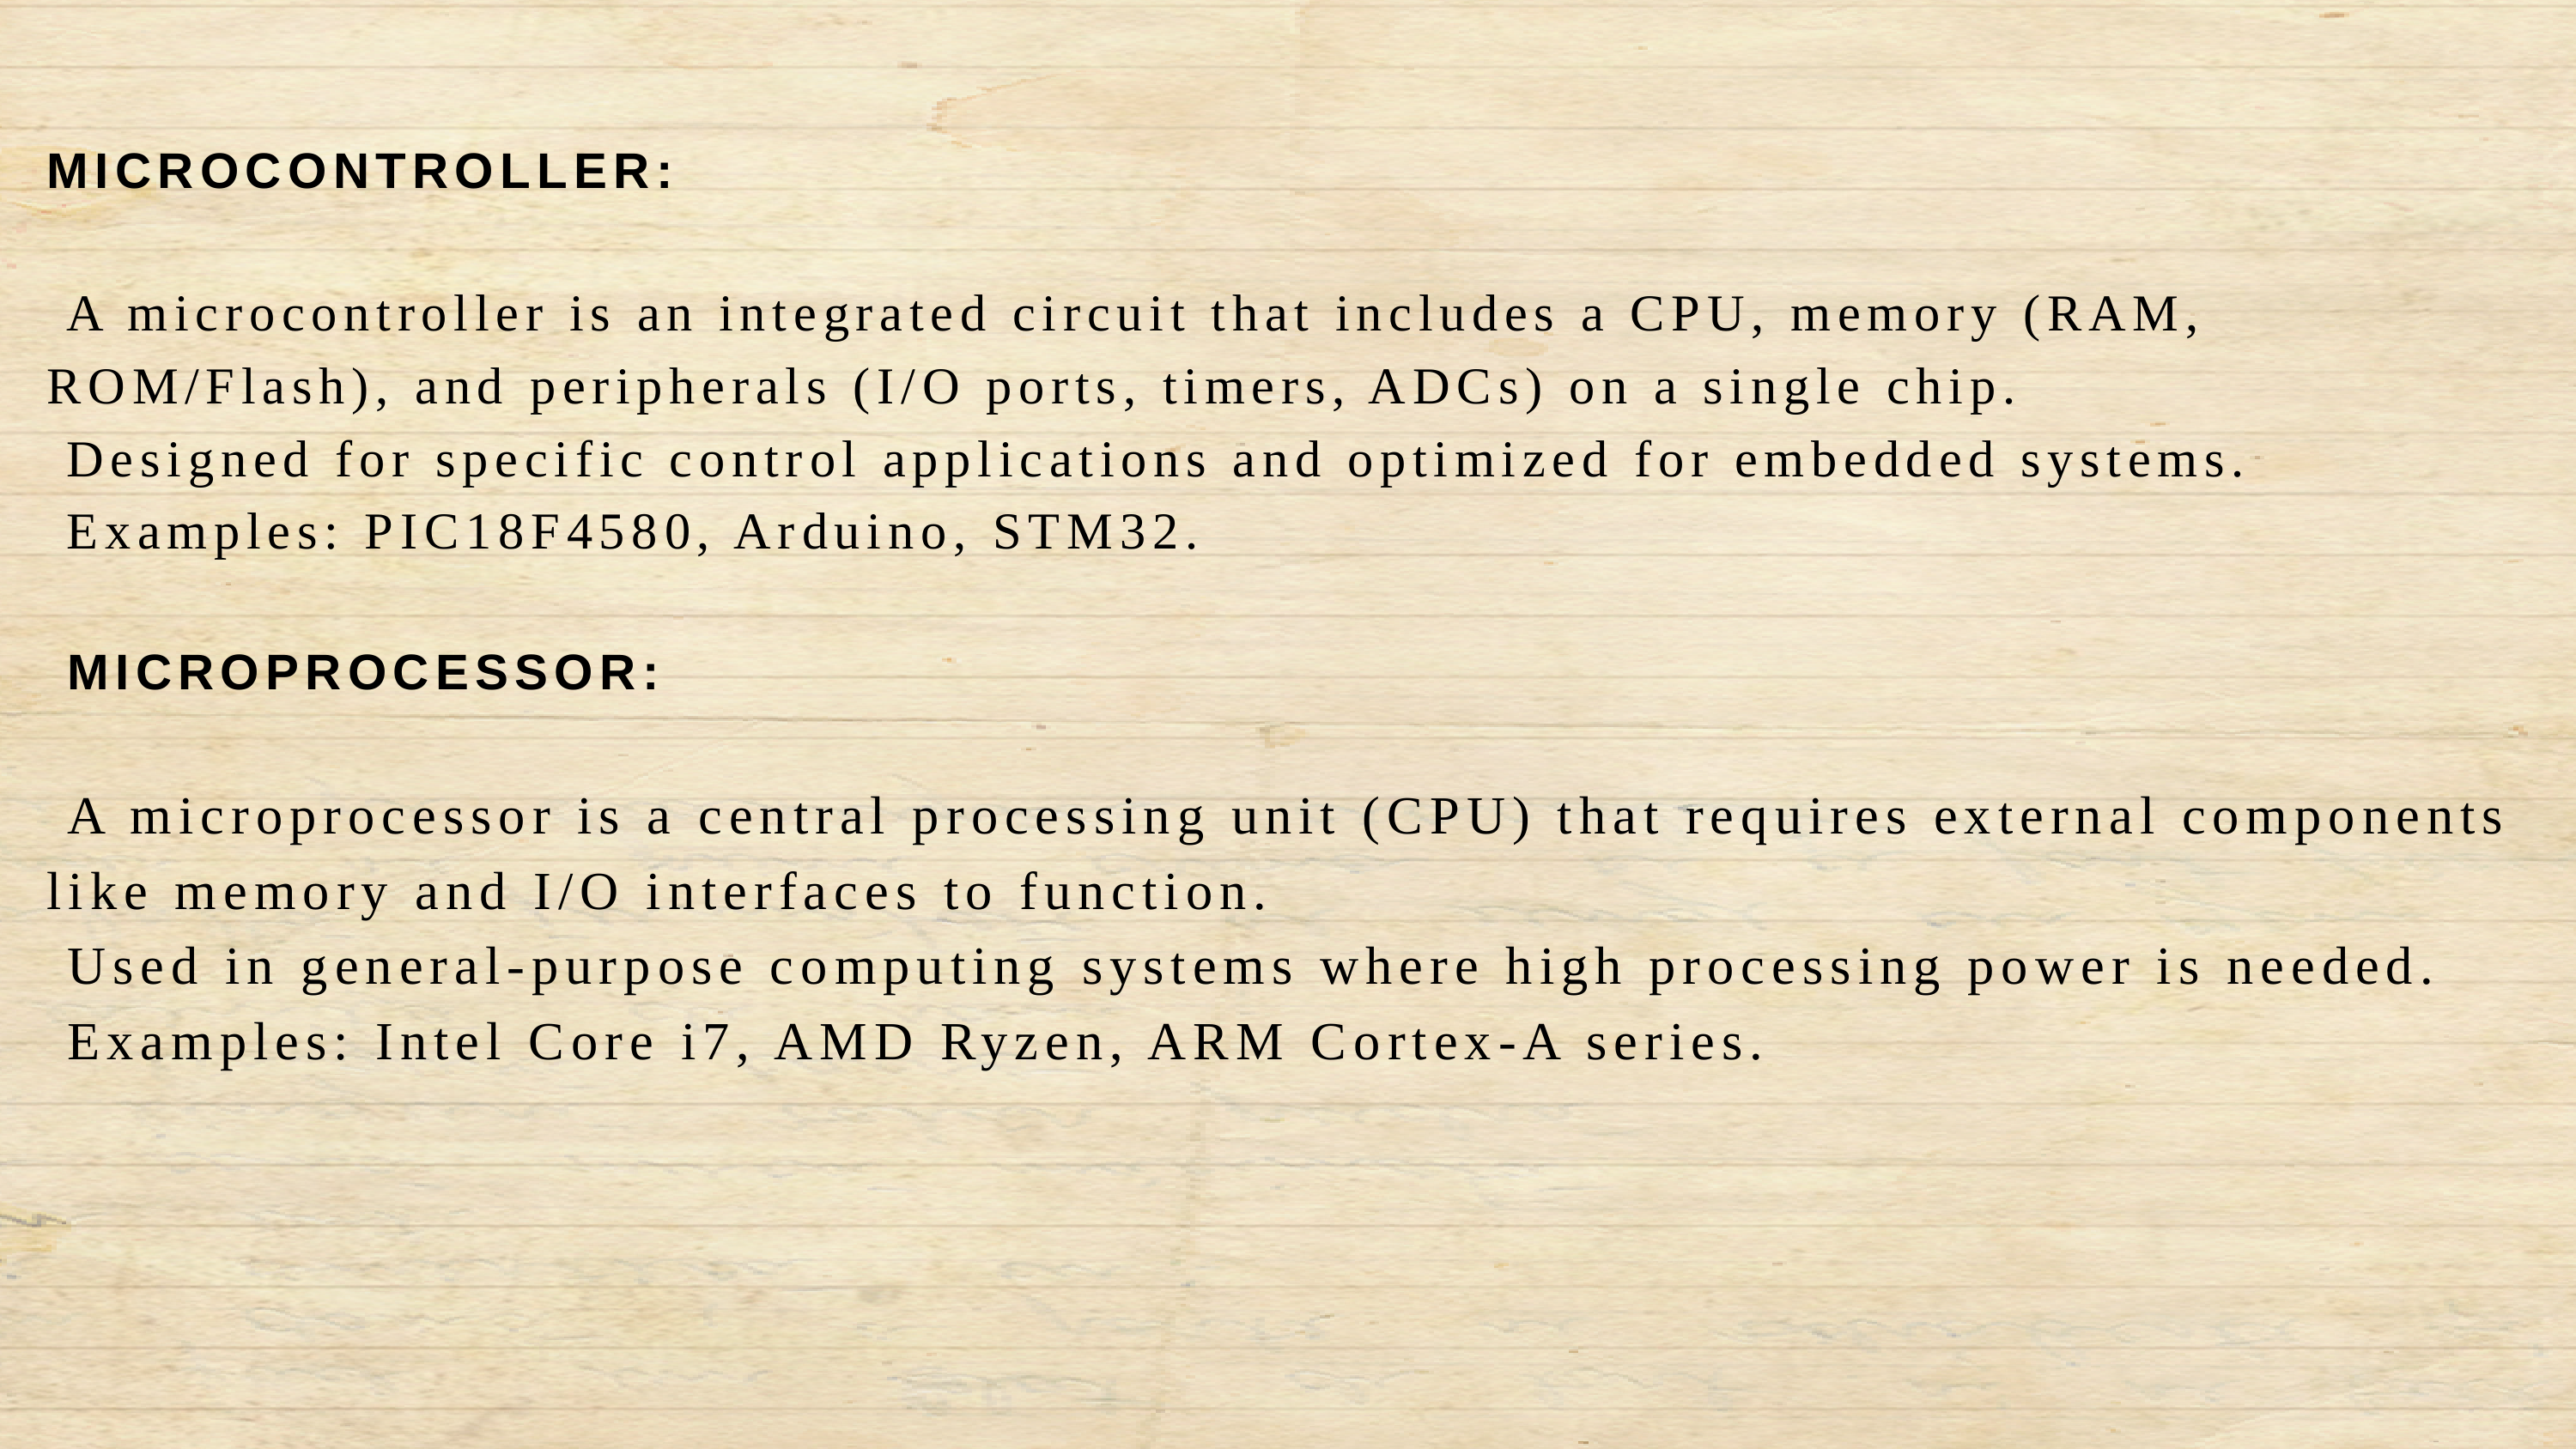

MICROCONTROLLER:

 A microcontroller is an integrated circuit that includes a CPU, memory (RAM, ROM/Flash), and peripherals (I/O ports, timers, ADCs) on a single chip.
 Designed for specific control applications and optimized for embedded systems.
 Examples: PIC18F4580, Arduino, STM32.

 MICROPROCESSOR:

 A microprocessor is a central processing unit (CPU) that requires external components like memory and I/O interfaces to function.
 Used in general-purpose computing systems where high processing power is needed.
 Examples: Intel Core i7, AMD Ryzen, ARM Cortex-A series.